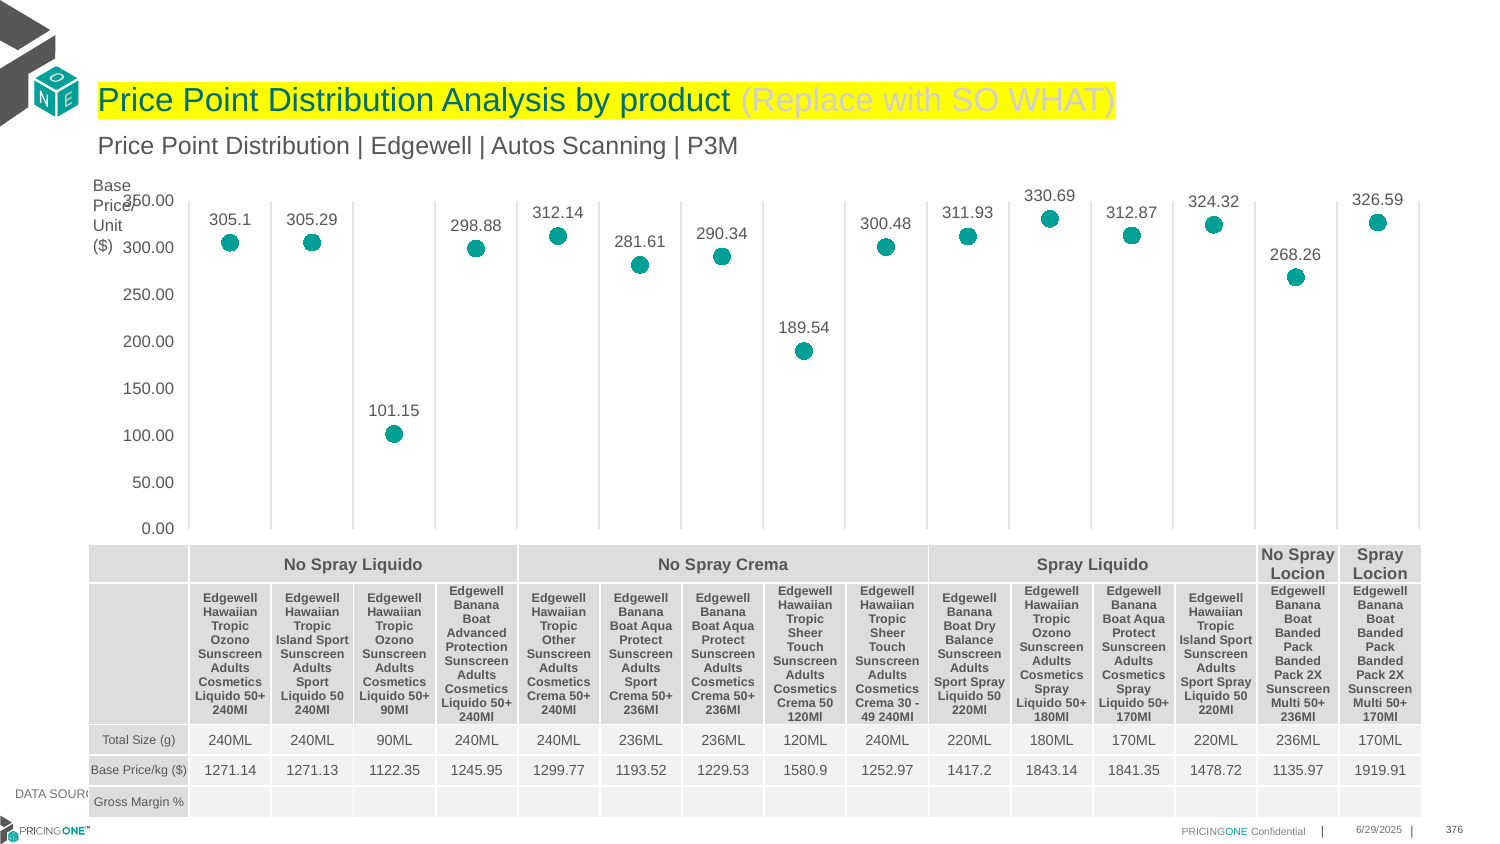

# Price Point Distribution Analysis by product (Replace with SO WHAT)
Price Point Distribution | Edgewell | Autos Scanning | P3M
Base Price/Unit ($)

### Chart

| Category | Base Price/Unit |
|---|---|
| Edgewell Hawaiian Tropic Ozono Sunscreen Adults Cosmetics Liquido 50+ 240Ml | 305.1 |
| Edgewell Hawaiian Tropic Island Sport Sunscreen Adults Sport Liquido 50 240Ml | 305.29 |
| Edgewell Hawaiian Tropic Ozono Sunscreen Adults Cosmetics Liquido 50+ 90Ml | 101.15 |
| Edgewell Banana Boat Advanced Protection Sunscreen Adults Cosmetics Liquido 50+ 240Ml | 298.88 |
| Edgewell Hawaiian Tropic Other Sunscreen Adults Cosmetics Crema 50+ 240Ml | 312.14 |
| Edgewell Banana Boat Aqua Protect Sunscreen Adults Sport Crema 50+ 236Ml | 281.61 |
| Edgewell Banana Boat Aqua Protect Sunscreen Adults Cosmetics Crema 50+ 236Ml | 290.34 |
| Edgewell Hawaiian Tropic Sheer Touch Sunscreen Adults Cosmetics Crema 50 120Ml | 189.54 |
| Edgewell Hawaiian Tropic Sheer Touch Sunscreen Adults Cosmetics Crema 30 - 49 240Ml | 300.48 |
| Edgewell Banana Boat Dry Balance Sunscreen Adults Sport Spray Liquido 50 220Ml | 311.93 |
| Edgewell Hawaiian Tropic Ozono Sunscreen Adults Cosmetics Spray Liquido 50+ 180Ml | 330.69 |
| Edgewell Banana Boat Aqua Protect Sunscreen Adults Cosmetics Spray Liquido 50+ 170Ml | 312.87 |
| Edgewell Hawaiian Tropic Island Sport Sunscreen Adults Sport Spray Liquido 50 220Ml | 324.32 |
| Edgewell Banana Boat Banded Pack Banded Pack 2X Sunscreen Multi 50+ 236Ml | 268.26 |
| Edgewell Banana Boat Banded Pack Banded Pack 2X Sunscreen Multi 50+ 170Ml | 326.59 |
|  | No Spray Liquido | No Spray Liquido | No Spray Liquido | No Spray Liquido | No Spray Crema | No Spray Crema | No Spray Crema | No Spray Crema | No Spray Crema | Spray Liquido | Spray Liquido | Spray Liquido | Spray Liquido | No Spray Locion | Spray Locion |
| --- | --- | --- | --- | --- | --- | --- | --- | --- | --- | --- | --- | --- | --- | --- | --- |
|  | Edgewell Hawaiian Tropic Ozono Sunscreen Adults Cosmetics Liquido 50+ 240Ml | Edgewell Hawaiian Tropic Island Sport Sunscreen Adults Sport Liquido 50 240Ml | Edgewell Hawaiian Tropic Ozono Sunscreen Adults Cosmetics Liquido 50+ 90Ml | Edgewell Banana Boat Advanced Protection Sunscreen Adults Cosmetics Liquido 50+ 240Ml | Edgewell Hawaiian Tropic Other Sunscreen Adults Cosmetics Crema 50+ 240Ml | Edgewell Banana Boat Aqua Protect Sunscreen Adults Sport Crema 50+ 236Ml | Edgewell Banana Boat Aqua Protect Sunscreen Adults Cosmetics Crema 50+ 236Ml | Edgewell Hawaiian Tropic Sheer Touch Sunscreen Adults Cosmetics Crema 50 120Ml | Edgewell Hawaiian Tropic Sheer Touch Sunscreen Adults Cosmetics Crema 30 - 49 240Ml | Edgewell Banana Boat Dry Balance Sunscreen Adults Sport Spray Liquido 50 220Ml | Edgewell Hawaiian Tropic Ozono Sunscreen Adults Cosmetics Spray Liquido 50+ 180Ml | Edgewell Banana Boat Aqua Protect Sunscreen Adults Cosmetics Spray Liquido 50+ 170Ml | Edgewell Hawaiian Tropic Island Sport Sunscreen Adults Sport Spray Liquido 50 220Ml | Edgewell Banana Boat Banded Pack Banded Pack 2X Sunscreen Multi 50+ 236Ml | Edgewell Banana Boat Banded Pack Banded Pack 2X Sunscreen Multi 50+ 170Ml |
| Total Size (g) | 240ML | 240ML | 90ML | 240ML | 240ML | 236ML | 236ML | 120ML | 240ML | 220ML | 180ML | 170ML | 220ML | 236ML | 170ML |
| Base Price/kg ($) | 1271.14 | 1271.13 | 1122.35 | 1245.95 | 1299.77 | 1193.52 | 1229.53 | 1580.9 | 1252.97 | 1417.2 | 1843.14 | 1841.35 | 1478.72 | 1135.97 | 1919.91 |
| Gross Margin % |  |  |  |  |  |  |  |  |  |  |  |  |  |  |  |
DATA SOURCE: Trade Panel/Retailer Data | April  2025
6/29/2025
376